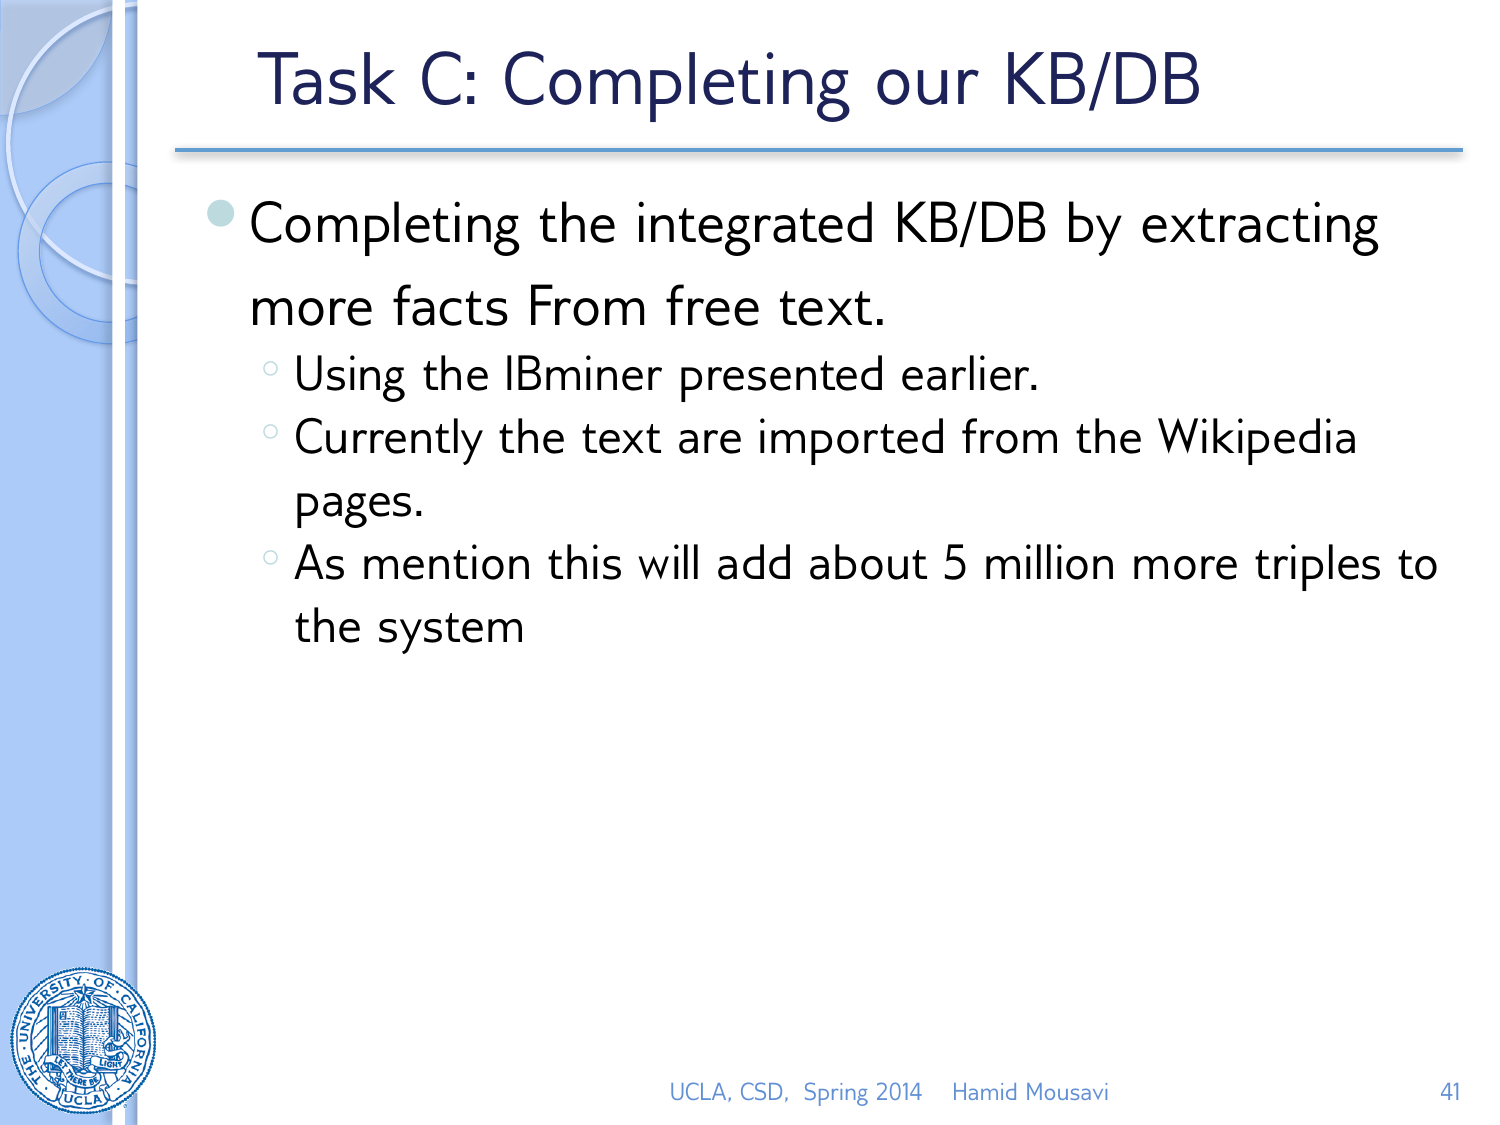

# Task C: Completing our KB/DB
Completing the integrated KB/DB by extracting more facts From free text.
Using the IBminer presented earlier.
Currently the text are imported from the Wikipedia pages.
As mention this will add about 5 million more triples to the system

UCLA, CSD,  Spring 2014
Hamid Mousavi
41